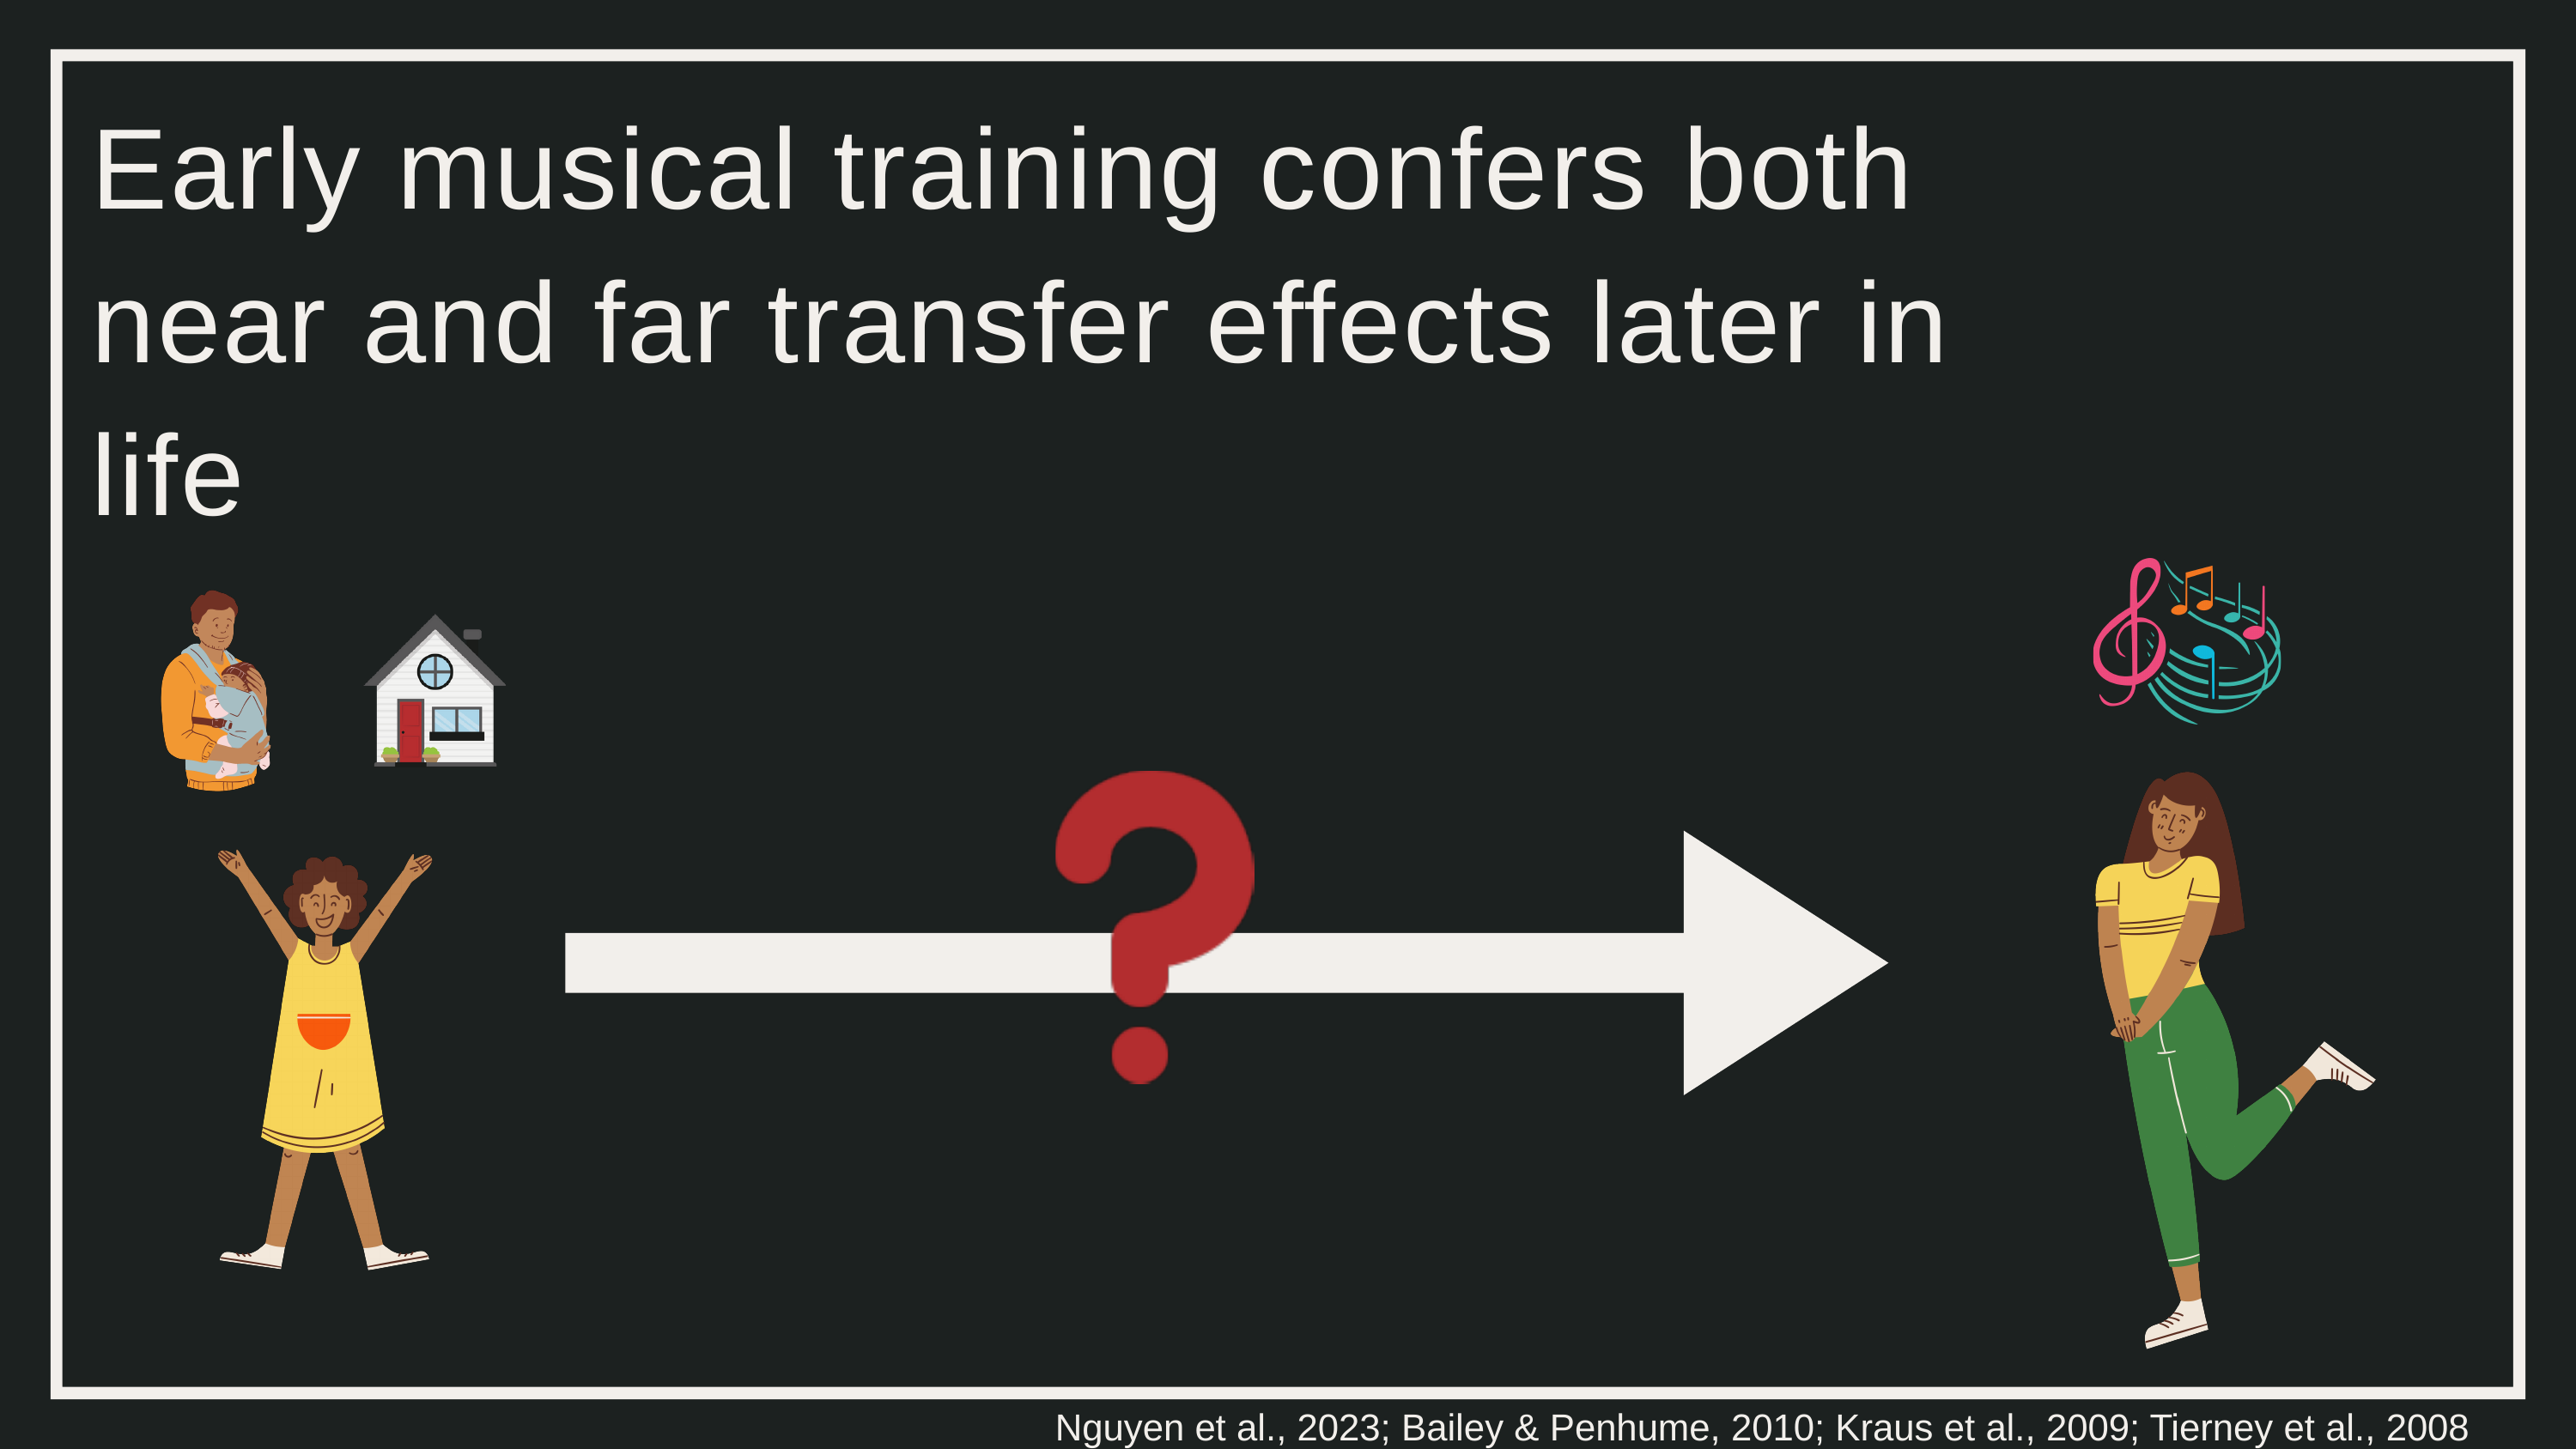

Early musical training confers both near and far transfer effects later in life

Nguyen et al., 2023; Bailey & Penhume, 2010; Kraus et al., 2009; Tierney et al., 2008